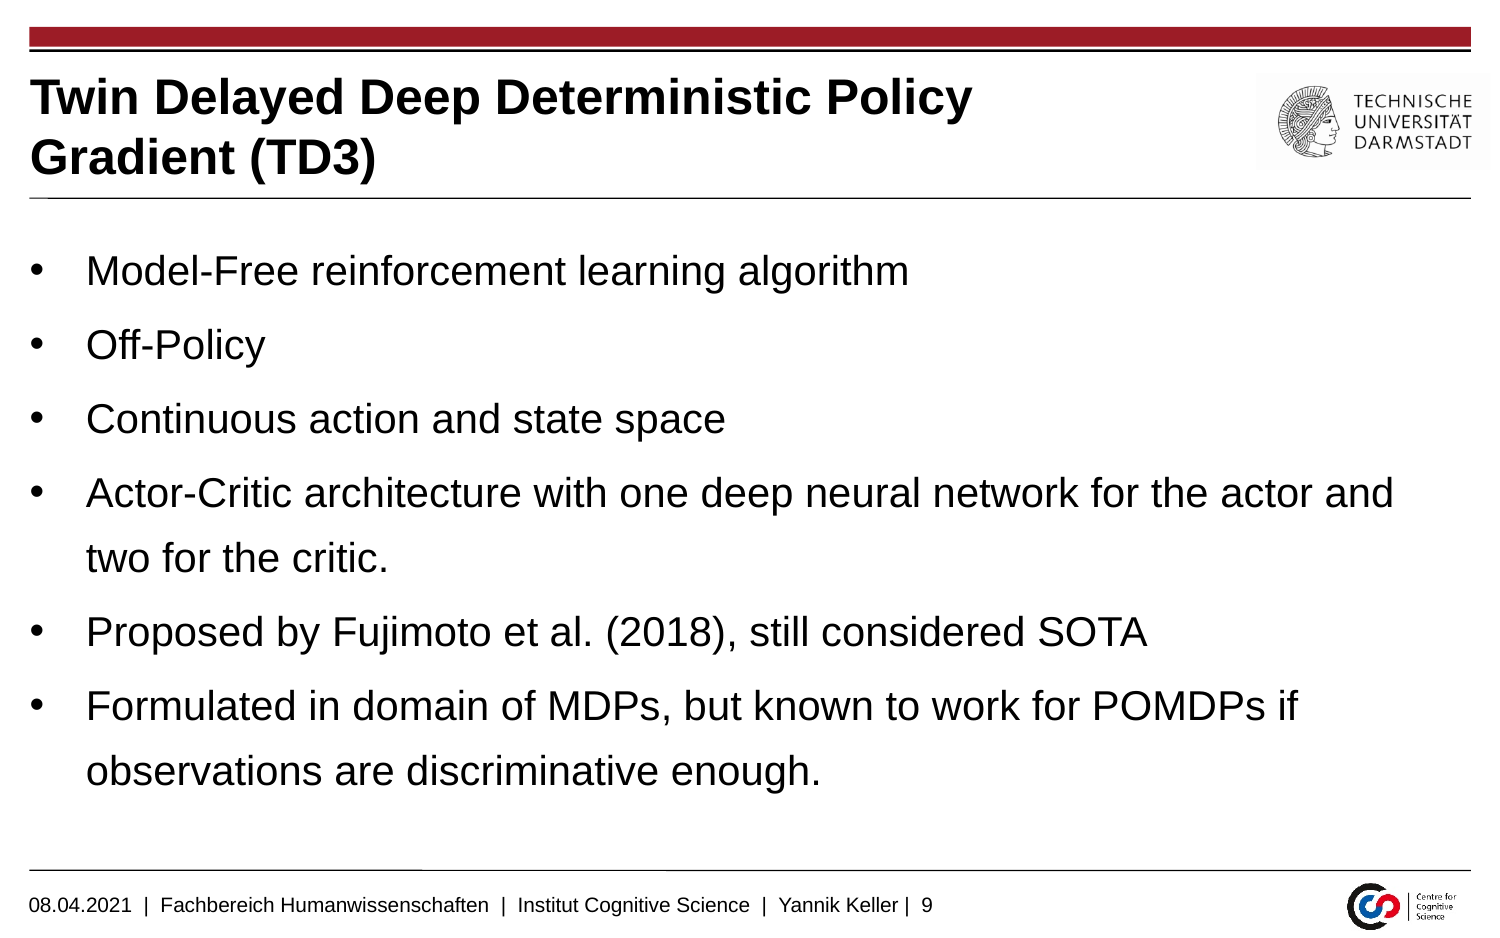

# Twin Delayed Deep Deterministic Policy Gradient (TD3)
Model-Free reinforcement learning algorithm
Off-Policy
Continuous action and state space
Actor-Critic architecture with one deep neural network for the actor and two for the critic.
Proposed by Fujimoto et al. (2018), still considered SOTA
Formulated in domain of MDPs, but known to work for POMDPs if observations are discriminative enough.